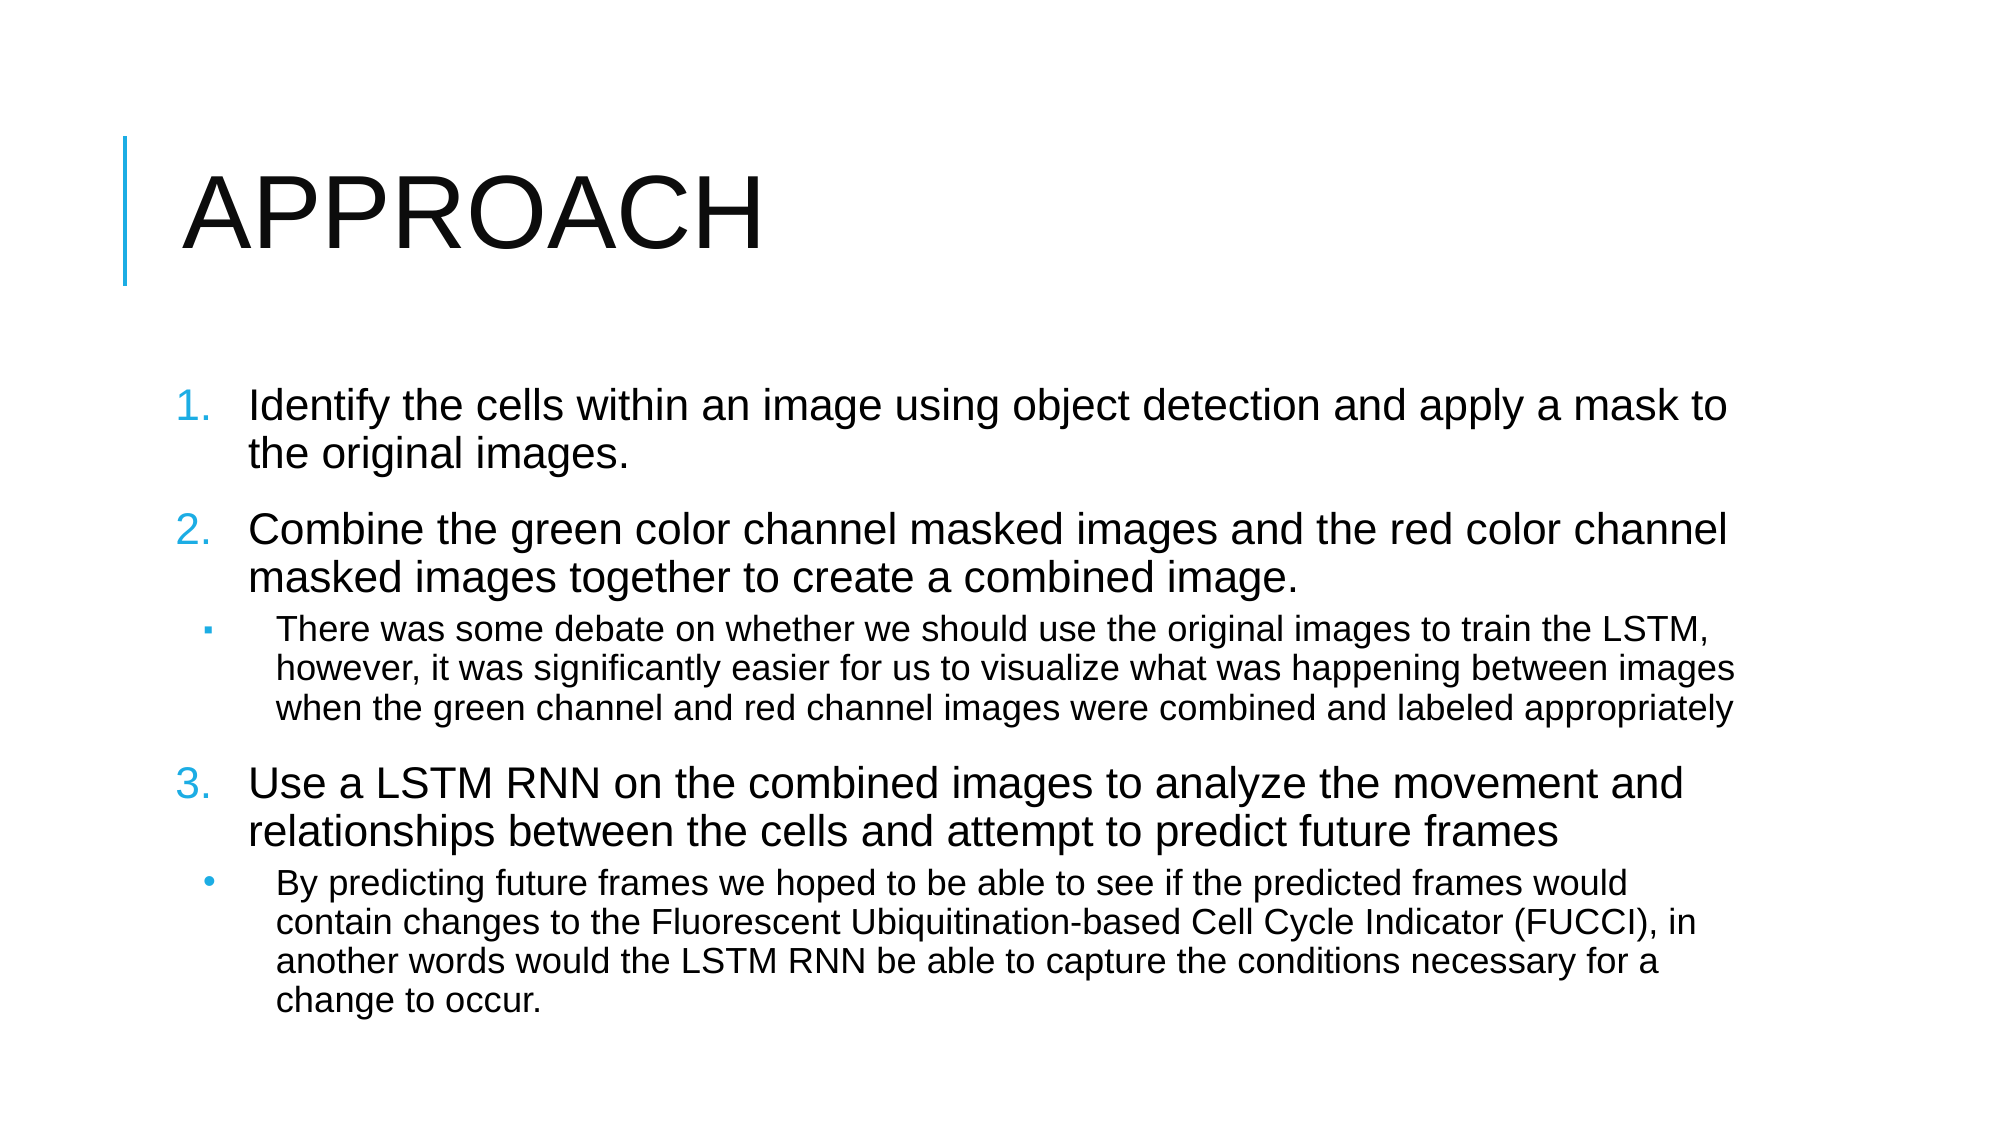

# APPROACH
Identify the cells within an image using object detection and apply a mask to the original images.
Combine the green color channel masked images and the red color channel masked images together to create a combined image.
There was some debate on whether we should use the original images to train the LSTM, however, it was significantly easier for us to visualize what was happening between images when the green channel and red channel images were combined and labeled appropriately
Use a LSTM RNN on the combined images to analyze the movement and relationships between the cells and attempt to predict future frames
By predicting future frames we hoped to be able to see if the predicted frames would contain changes to the Fluorescent Ubiquitination-based Cell Cycle Indicator (FUCCI), in another words would the LSTM RNN be able to capture the conditions necessary for a change to occur.